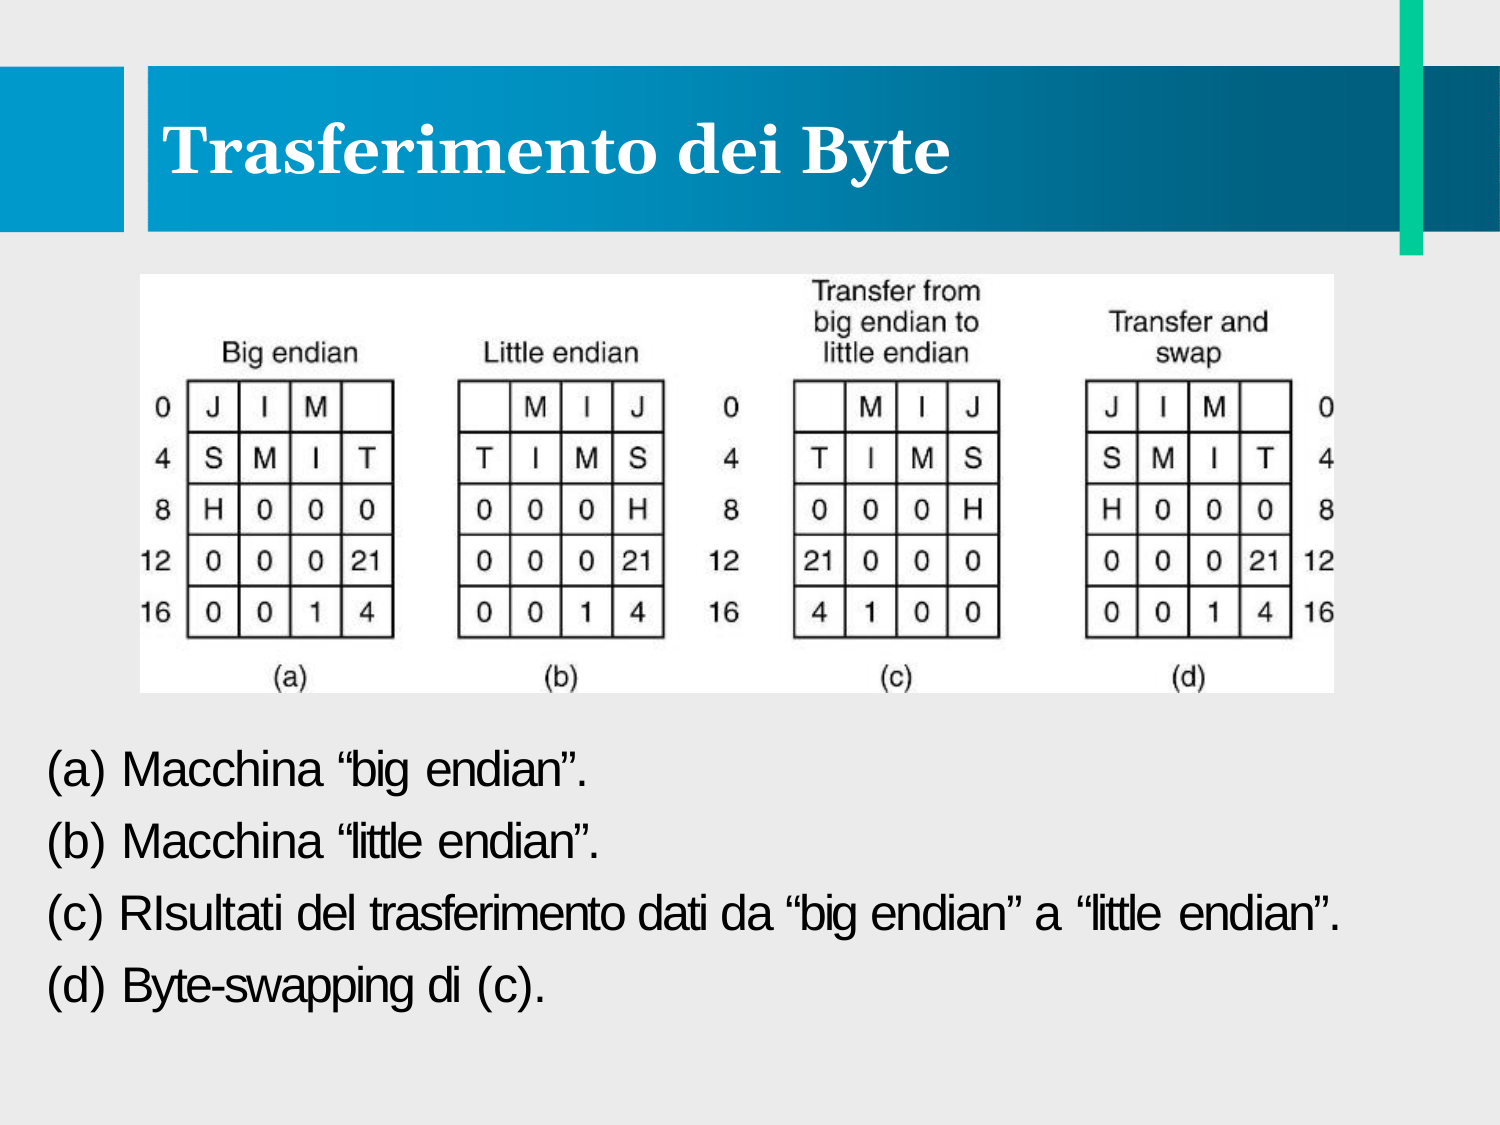

# Trasferimento dei Byte

Macchina “big endian”.
Macchina “little endian”.
RIsultati del trasferimento dati da “big endian” a “little endian”.
Byte-swapping di (c).